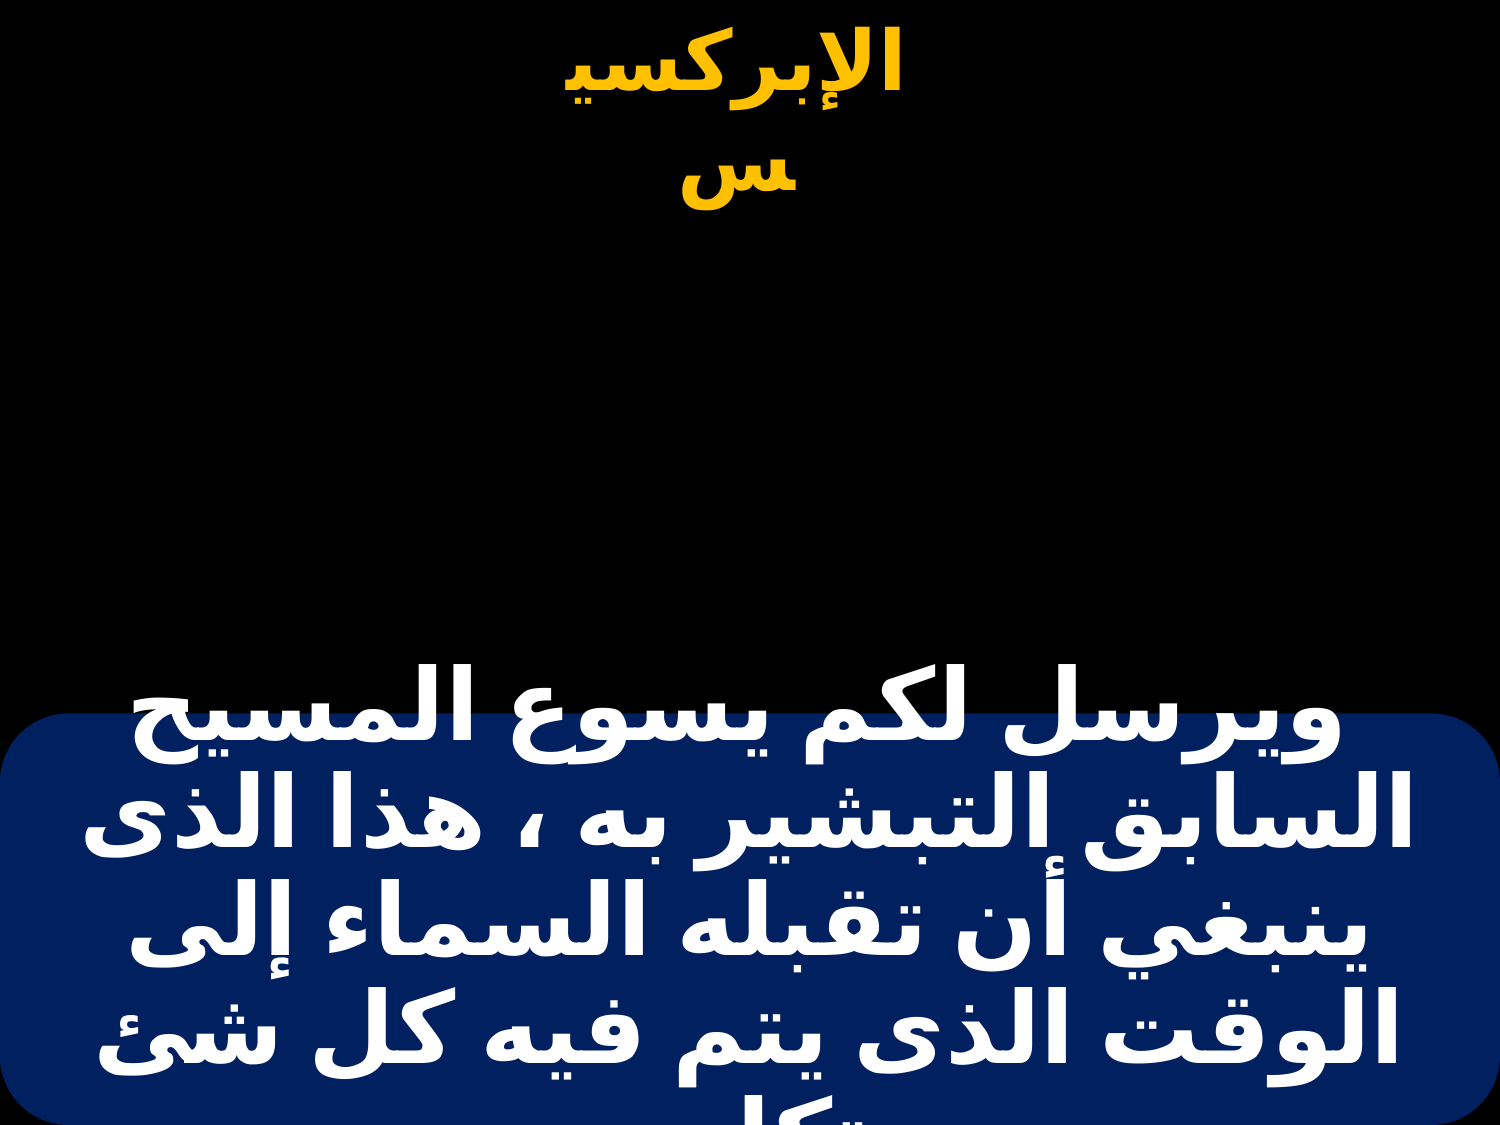

# ويرسل لكم يسوع المسيح السابق التبشير به ، هذا الذى ينبغي أن تقبله السماء إلى الوقت الذى يتم فيه كل شئ تكلم